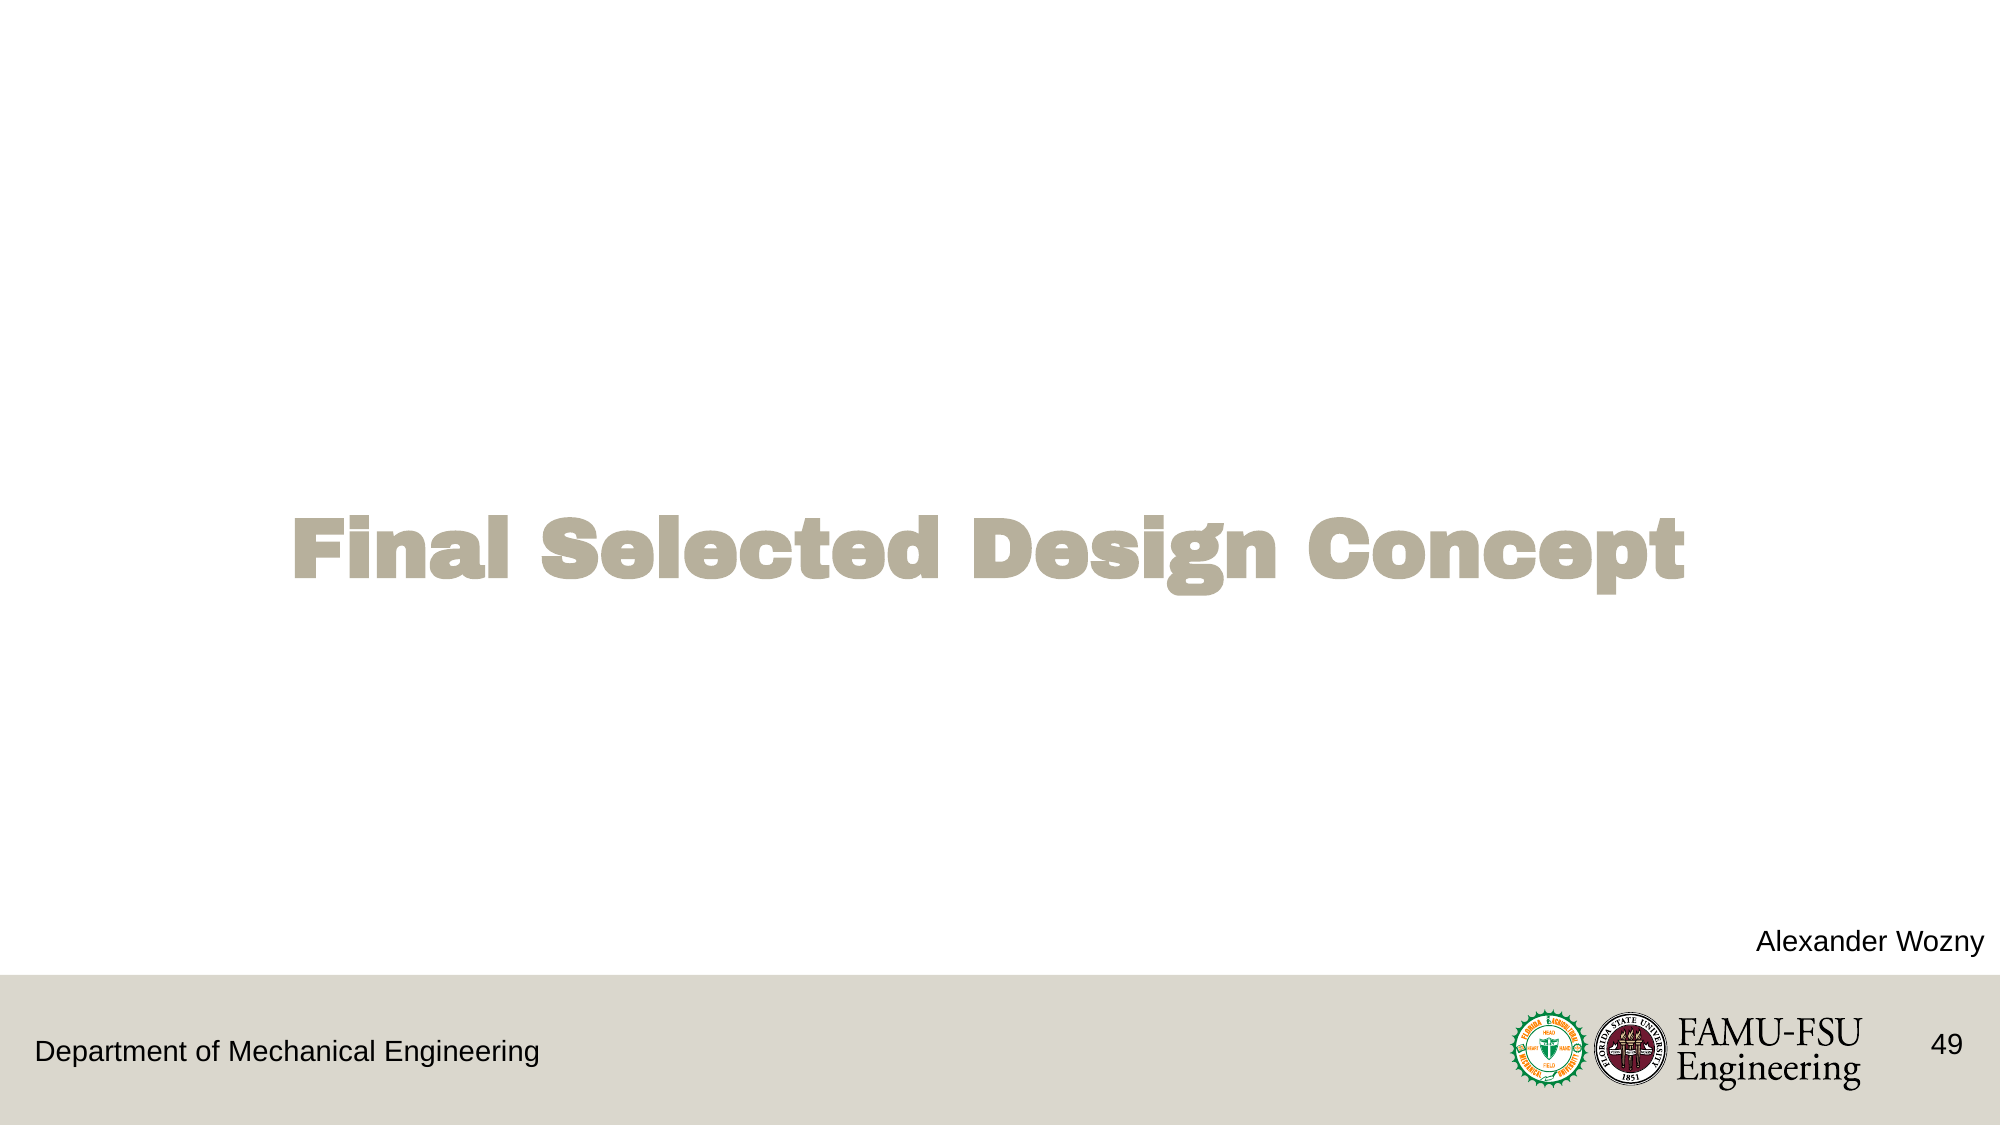

# Final Selected Design Concept
Alexander Wozny

49